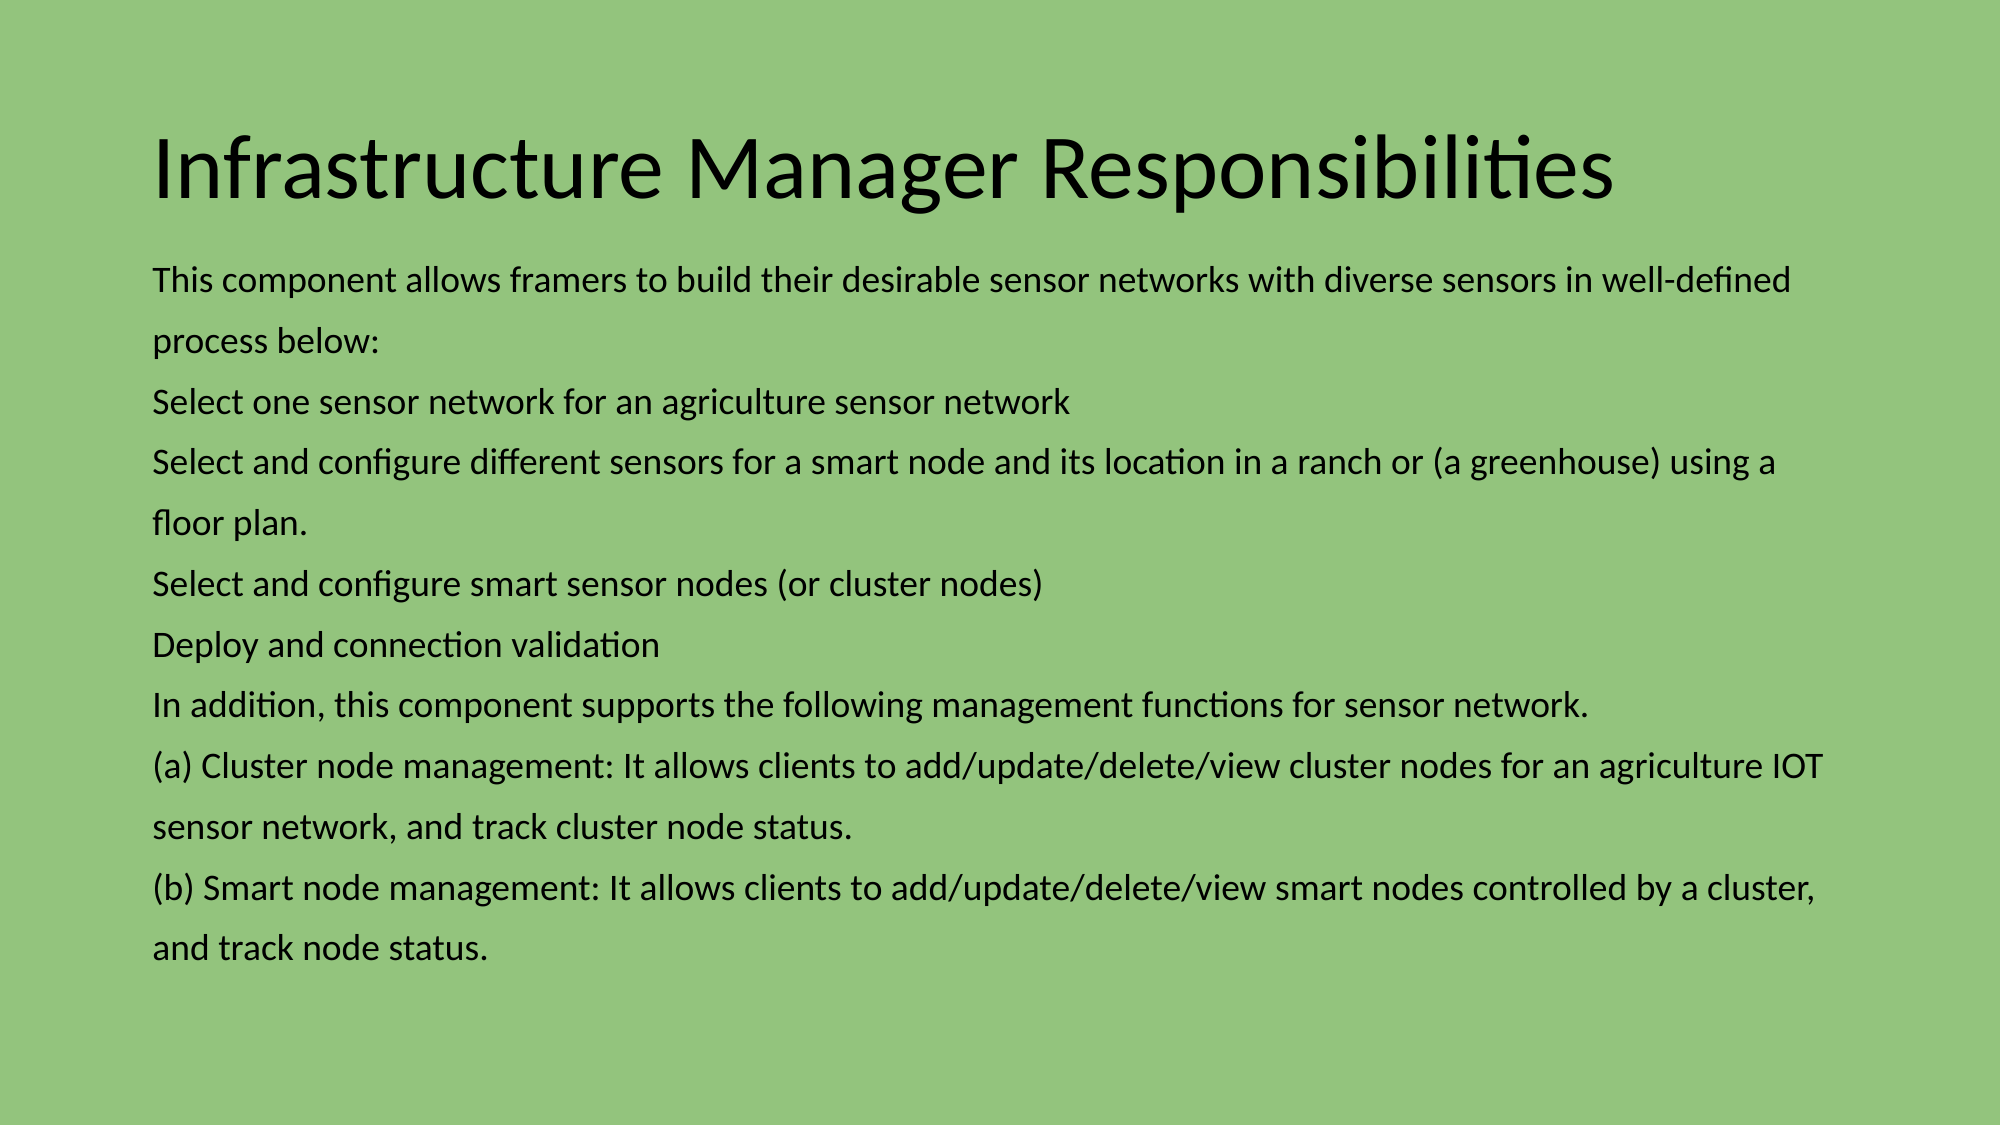

# Infrastructure Manager Responsibilities
This component allows framers to build their desirable sensor networks with diverse sensors in well-defined process below:
Select one sensor network for an agriculture sensor network
Select and configure different sensors for a smart node and its location in a ranch or (a greenhouse) using a floor plan.
Select and configure smart sensor nodes (or cluster nodes)
Deploy and connection validation
In addition, this component supports the following management functions for sensor network.
(a) Cluster node management: It allows clients to add/update/delete/view cluster nodes for an agriculture IOT sensor network, and track cluster node status.
(b) Smart node management: It allows clients to add/update/delete/view smart nodes controlled by a cluster, and track node status.